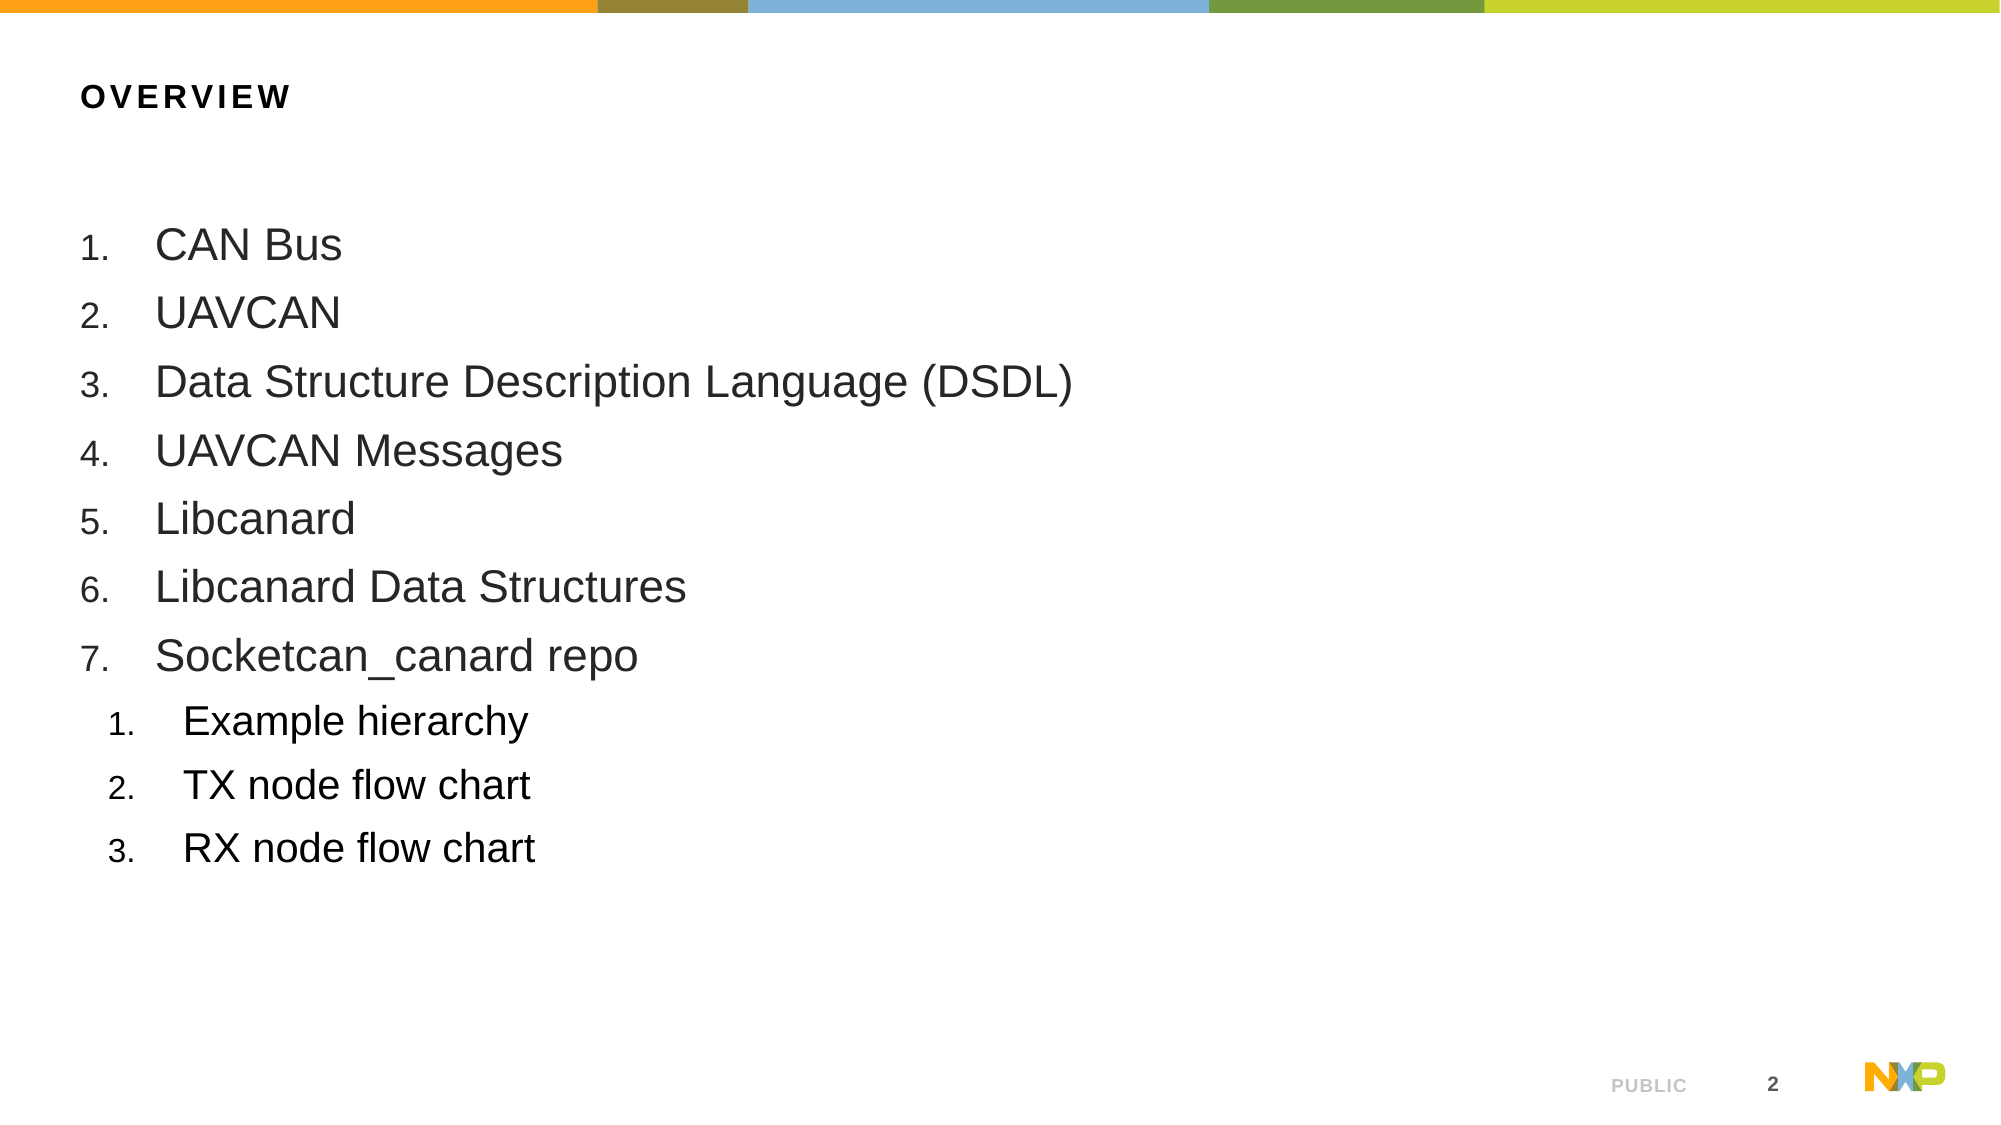

# overview
CAN Bus
UAVCAN
Data Structure Description Language (DSDL)
UAVCAN Messages
Libcanard
Libcanard Data Structures
Socketcan_canard repo
Example hierarchy
TX node flow chart
RX node flow chart